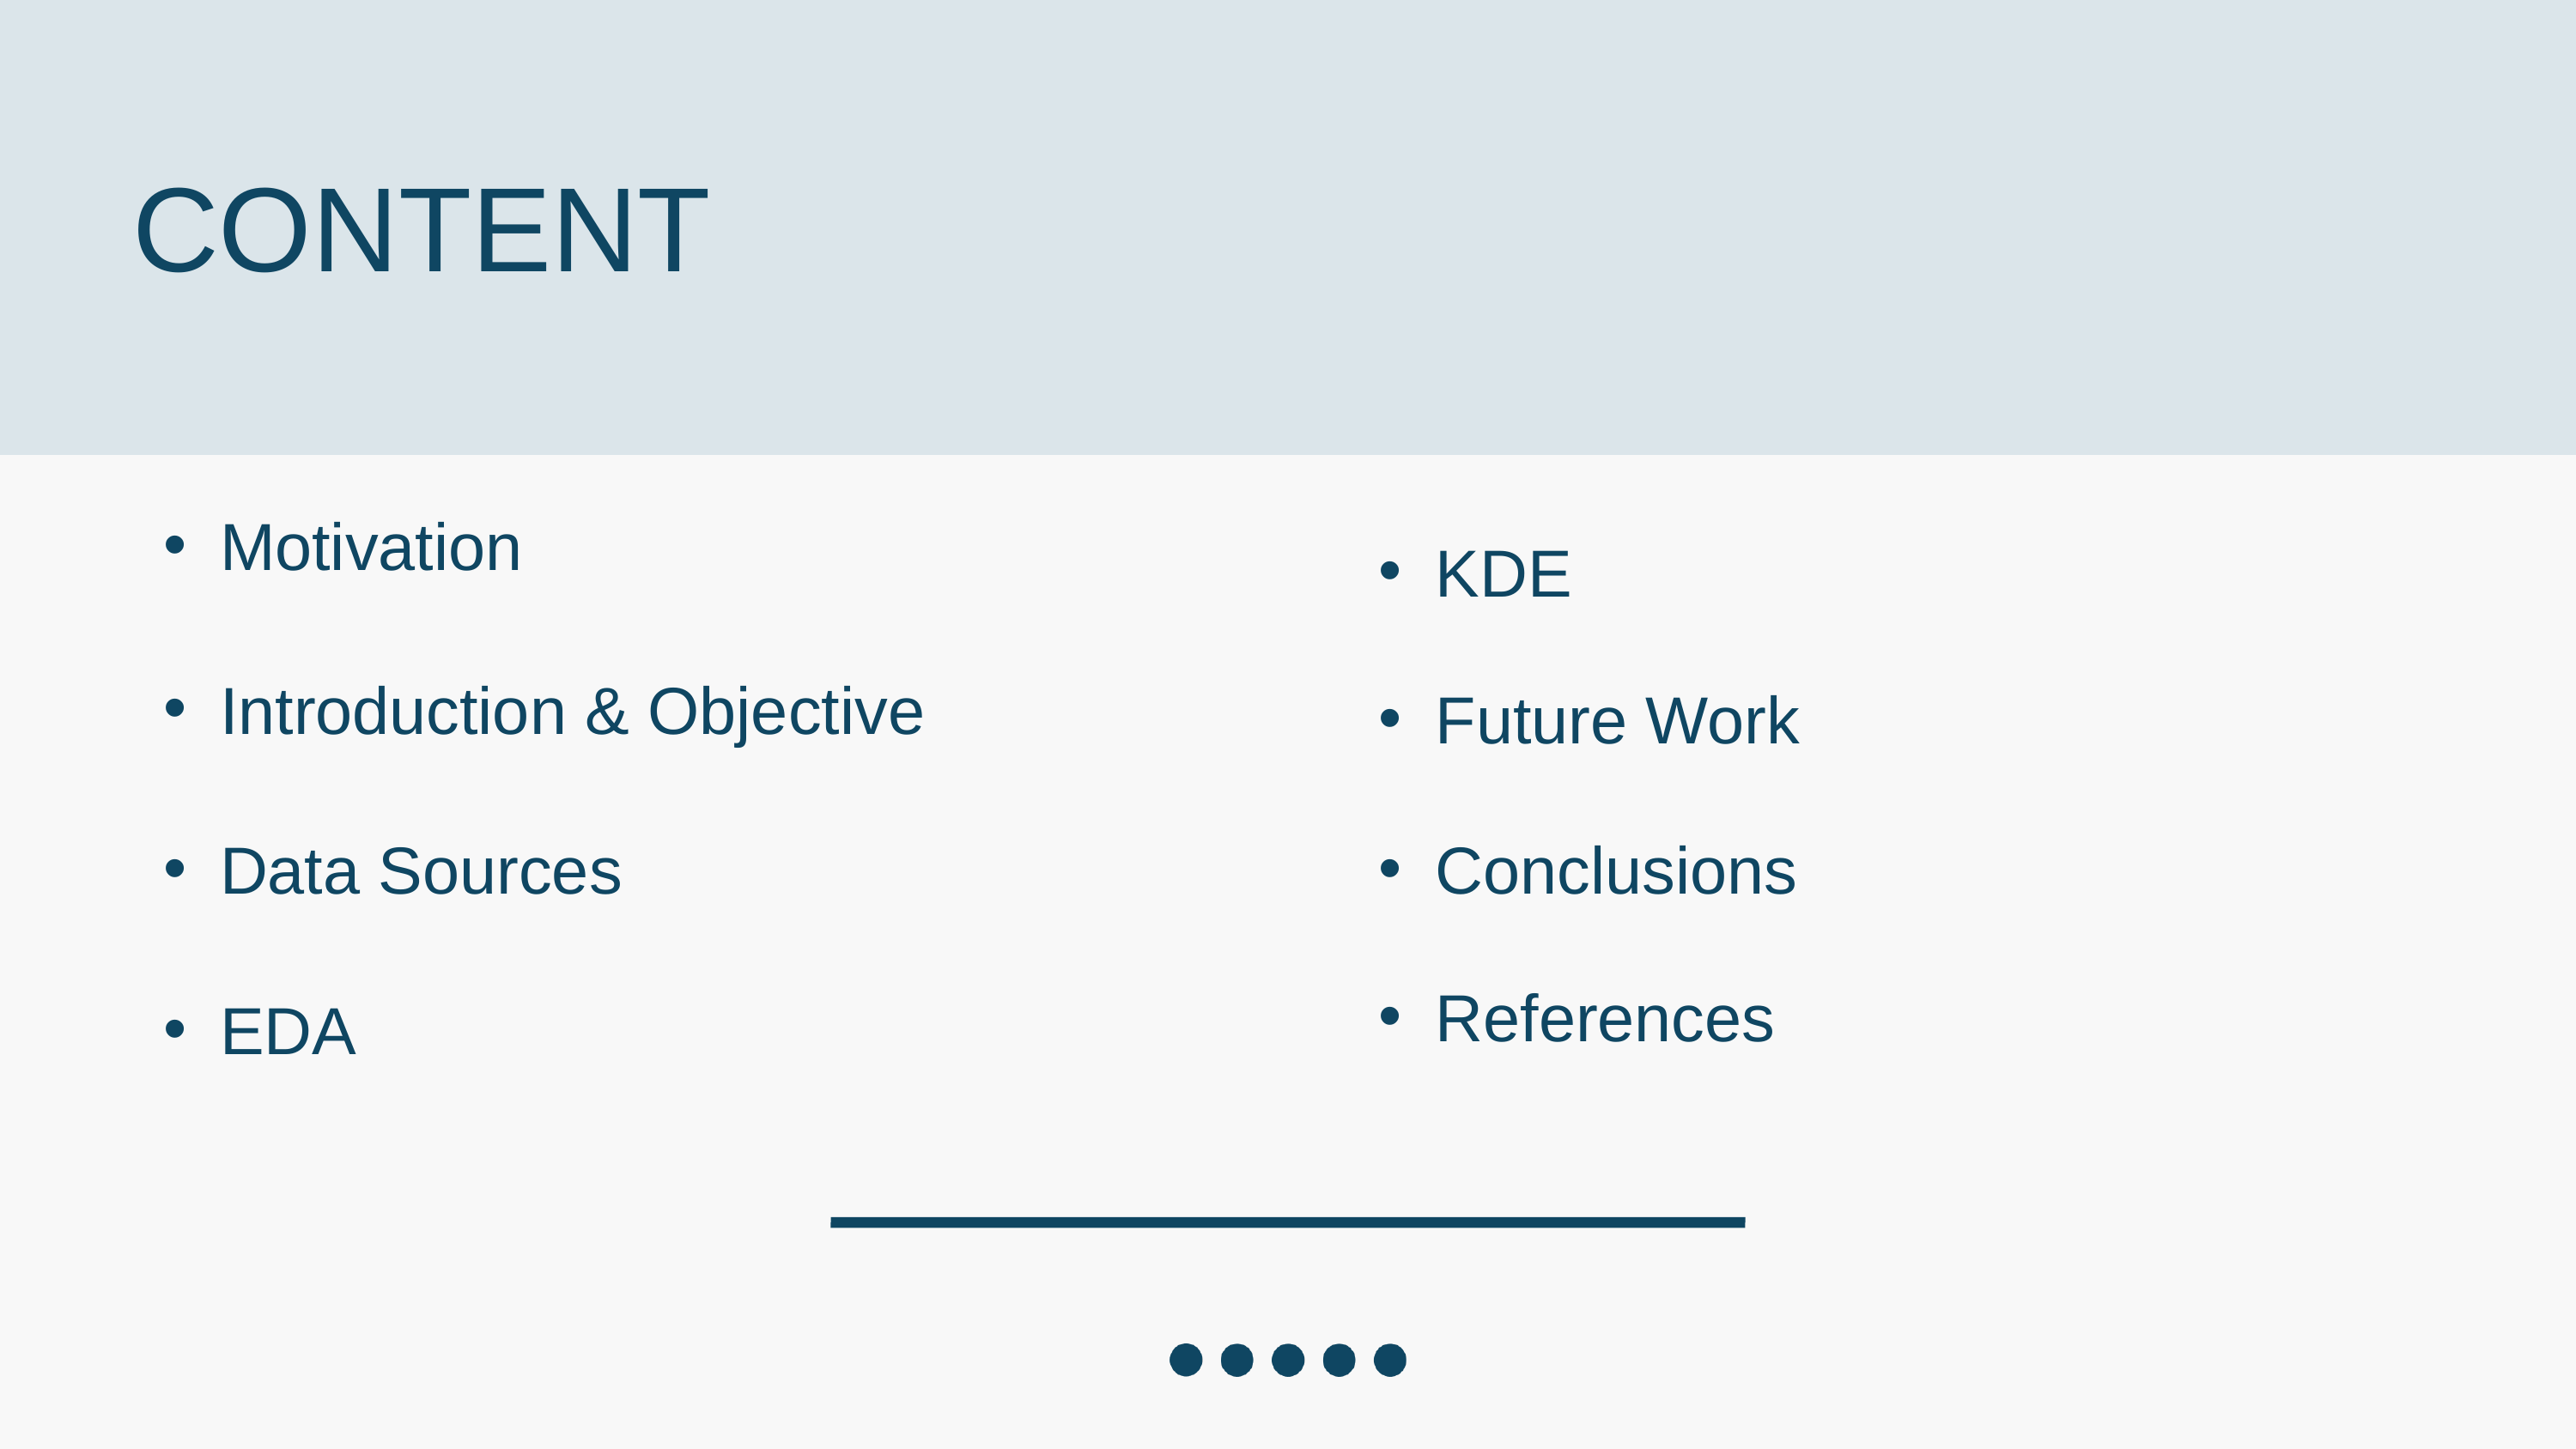

CONTENT
Motivation
KDE
Introduction & Objective
Future Work
Data Sources
Conclusions
References
EDA